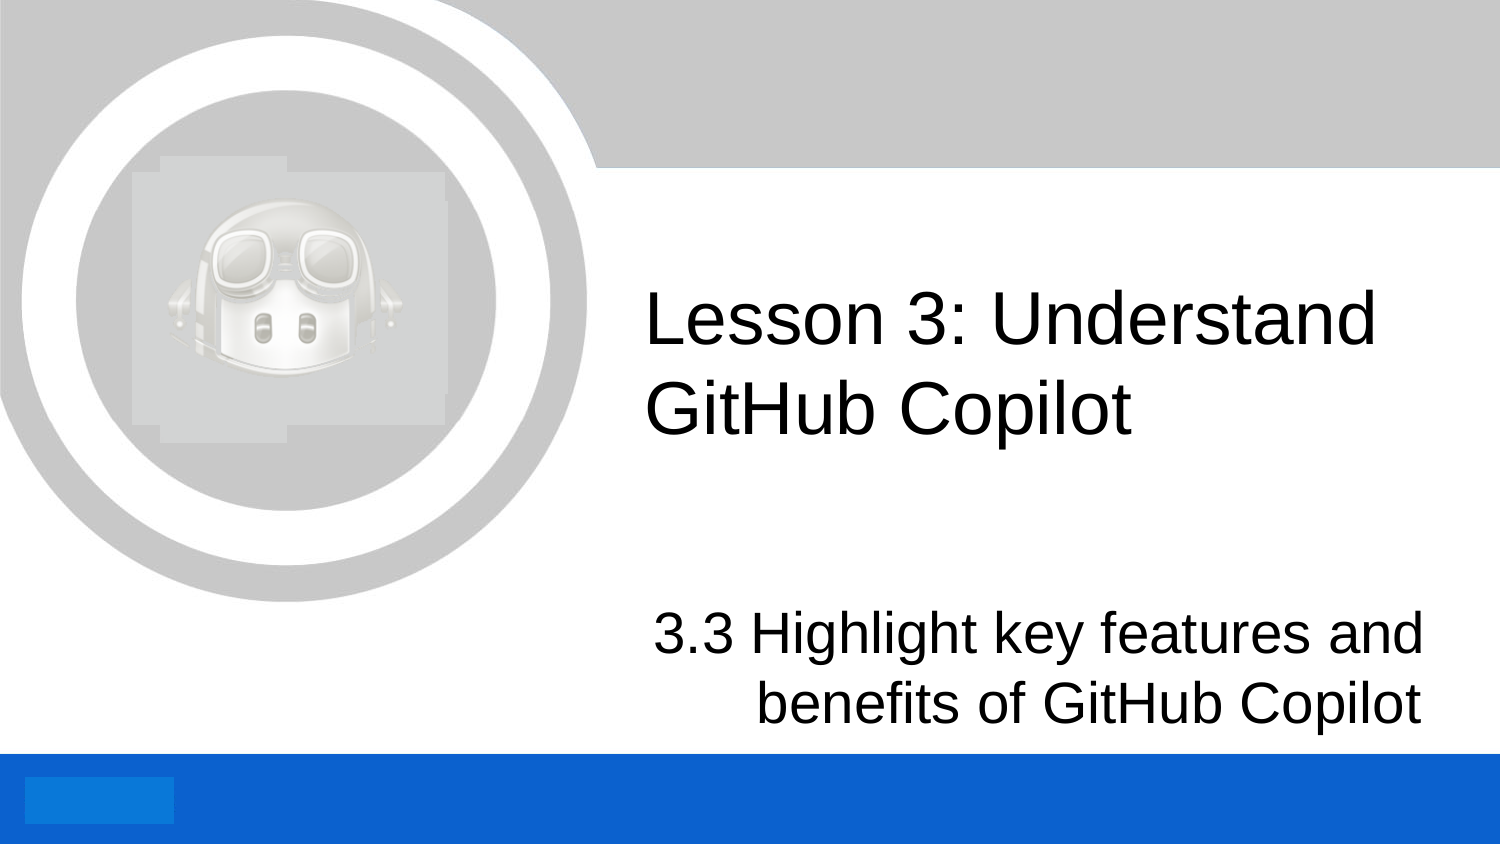

# Lesson 3: Understand GitHub Copilot
3.3 Highlight key features and benefits of GitHub Copilot